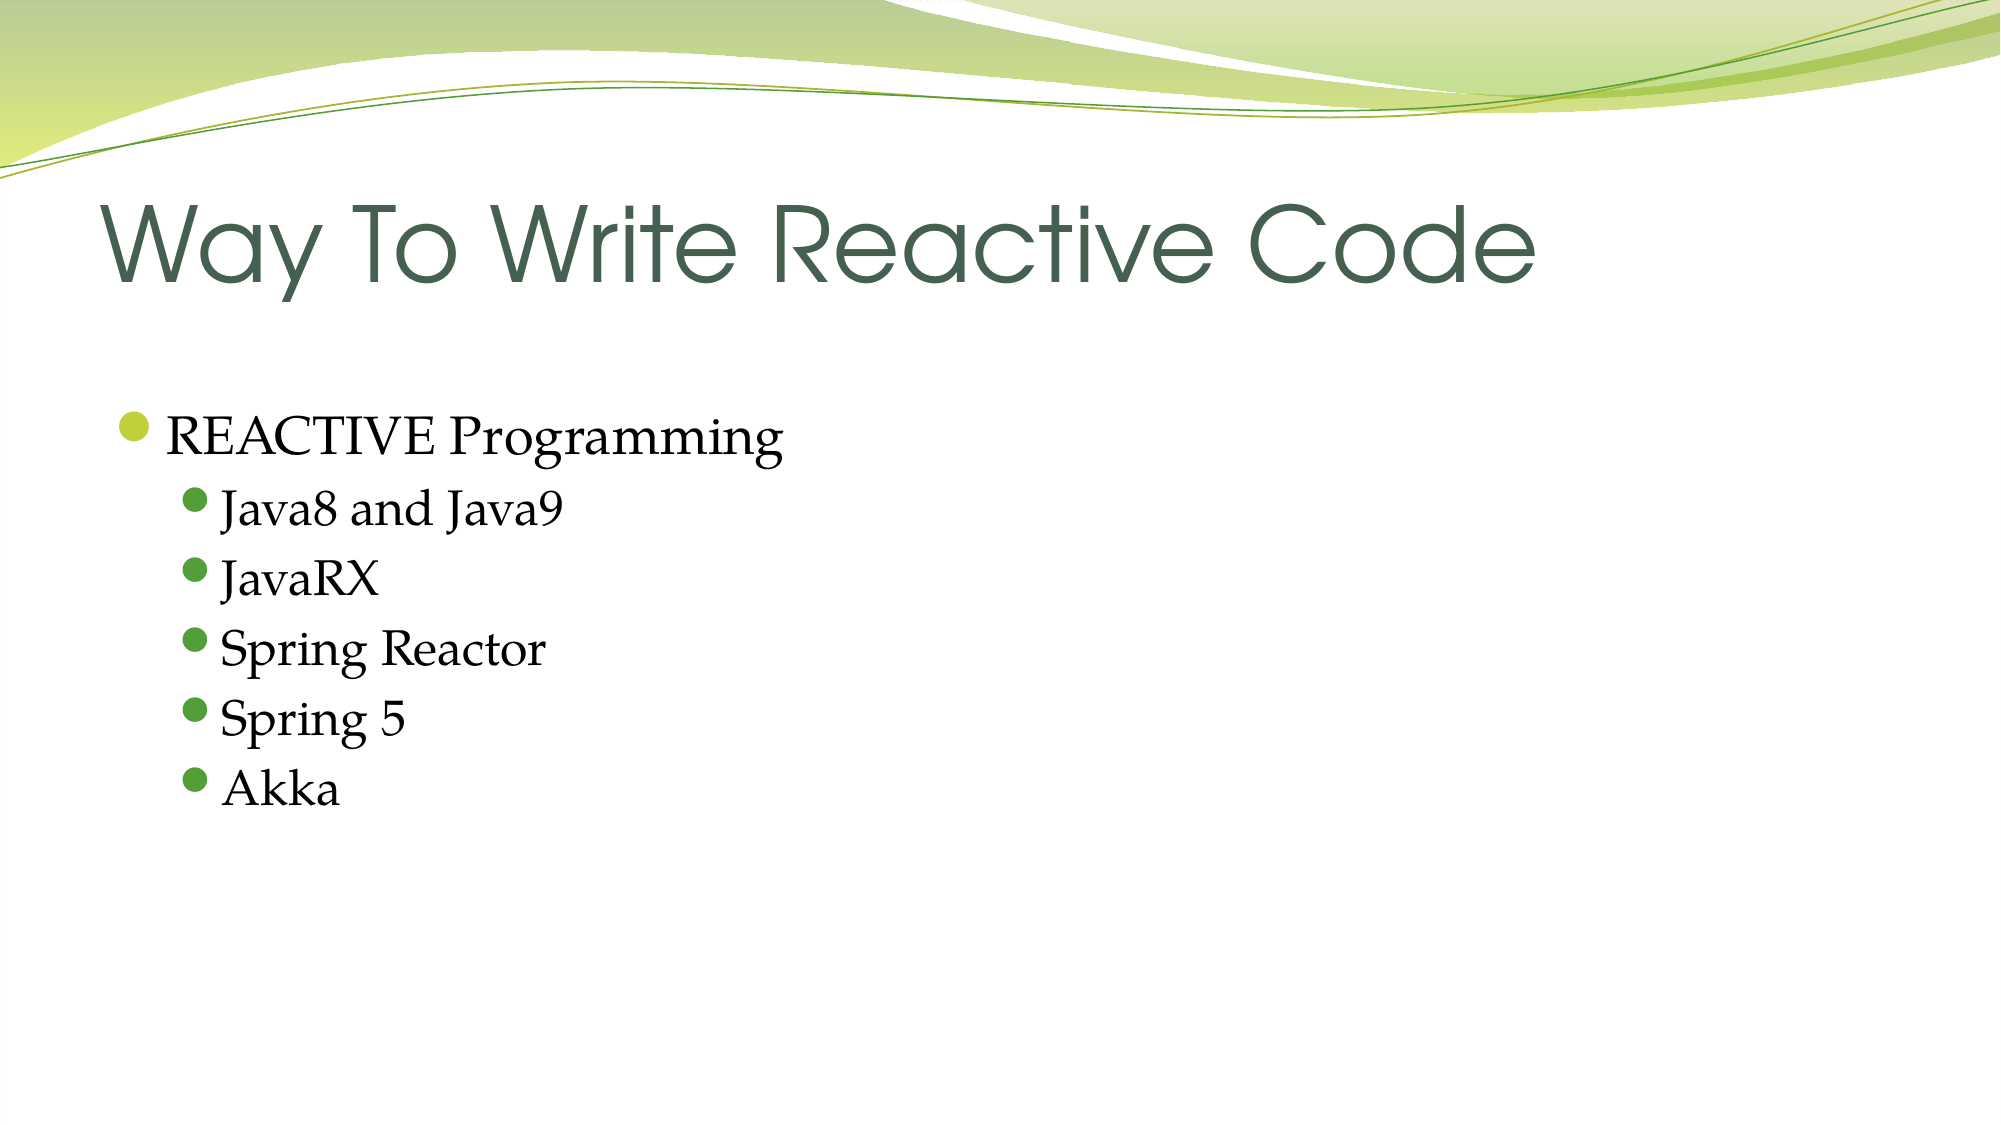

# Way To Write Reactive Code

REACTIVE Programming
Java8 and Java9
JavaRX
Spring Reactor
Spring 5
Akka